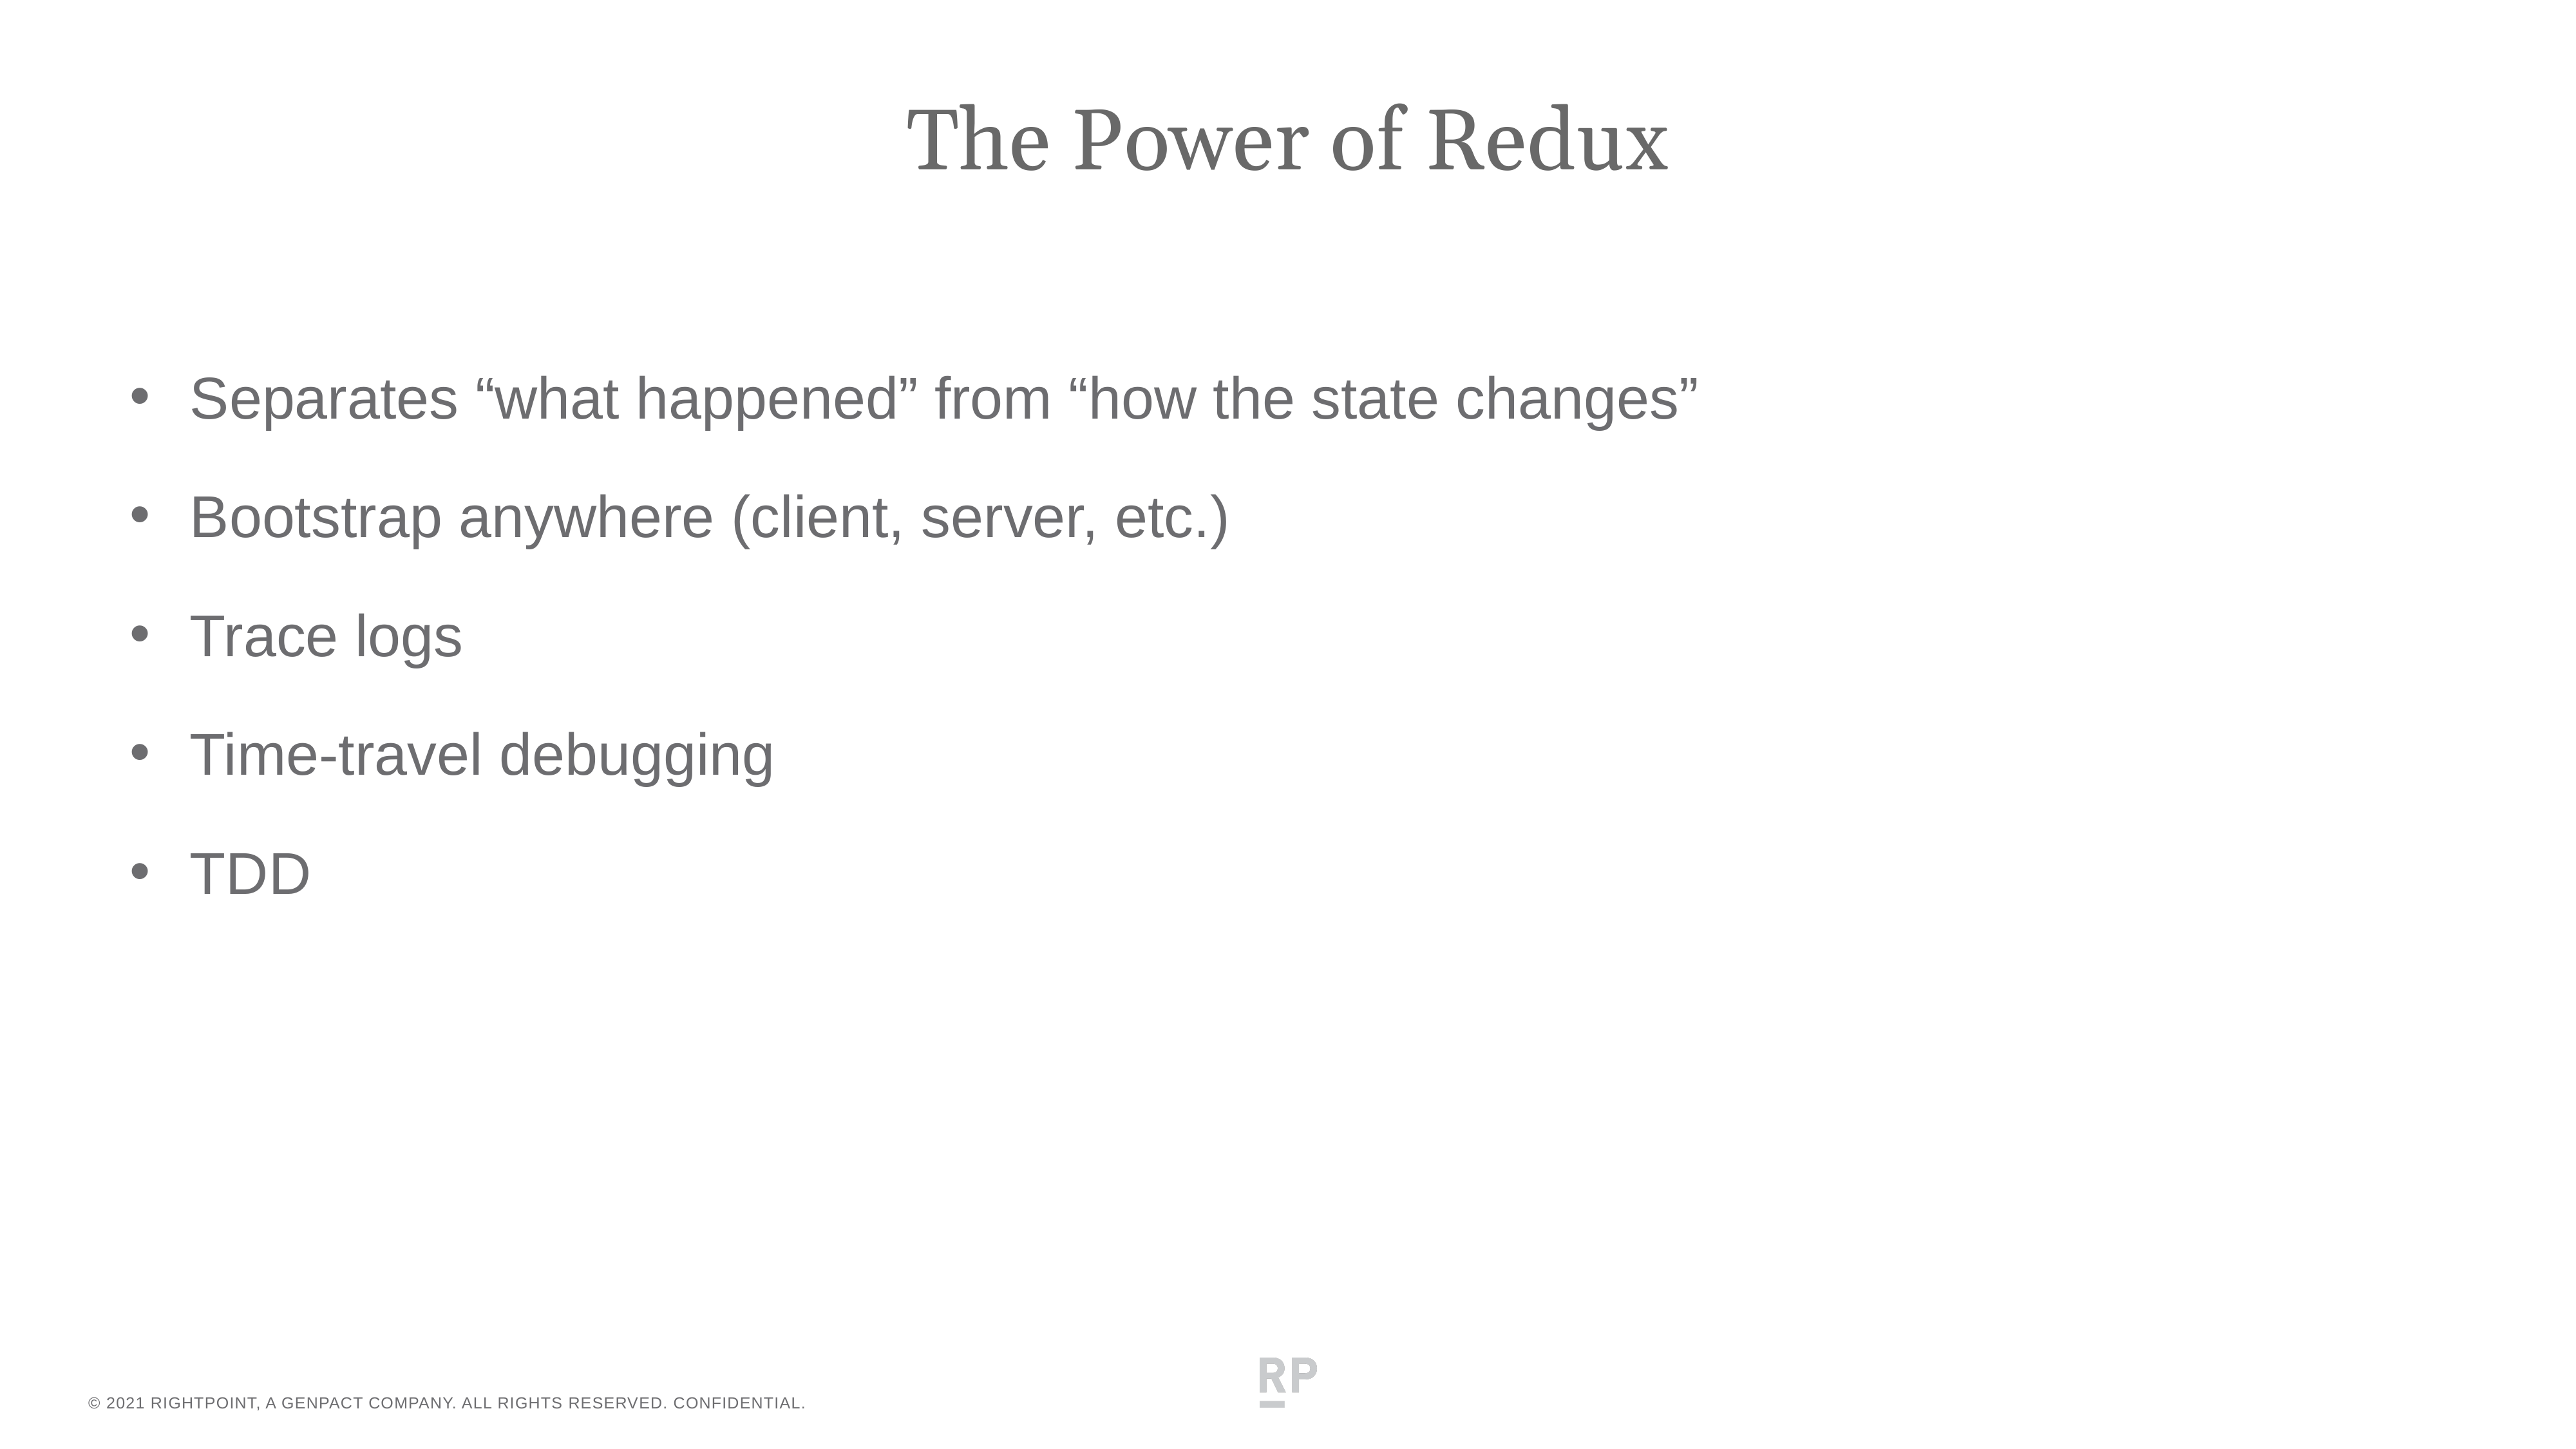

# The Power of Redux
Separates “what happened” from “how the state changes”
Bootstrap anywhere (client, server, etc.)
Trace logs
Time-travel debugging
TDD